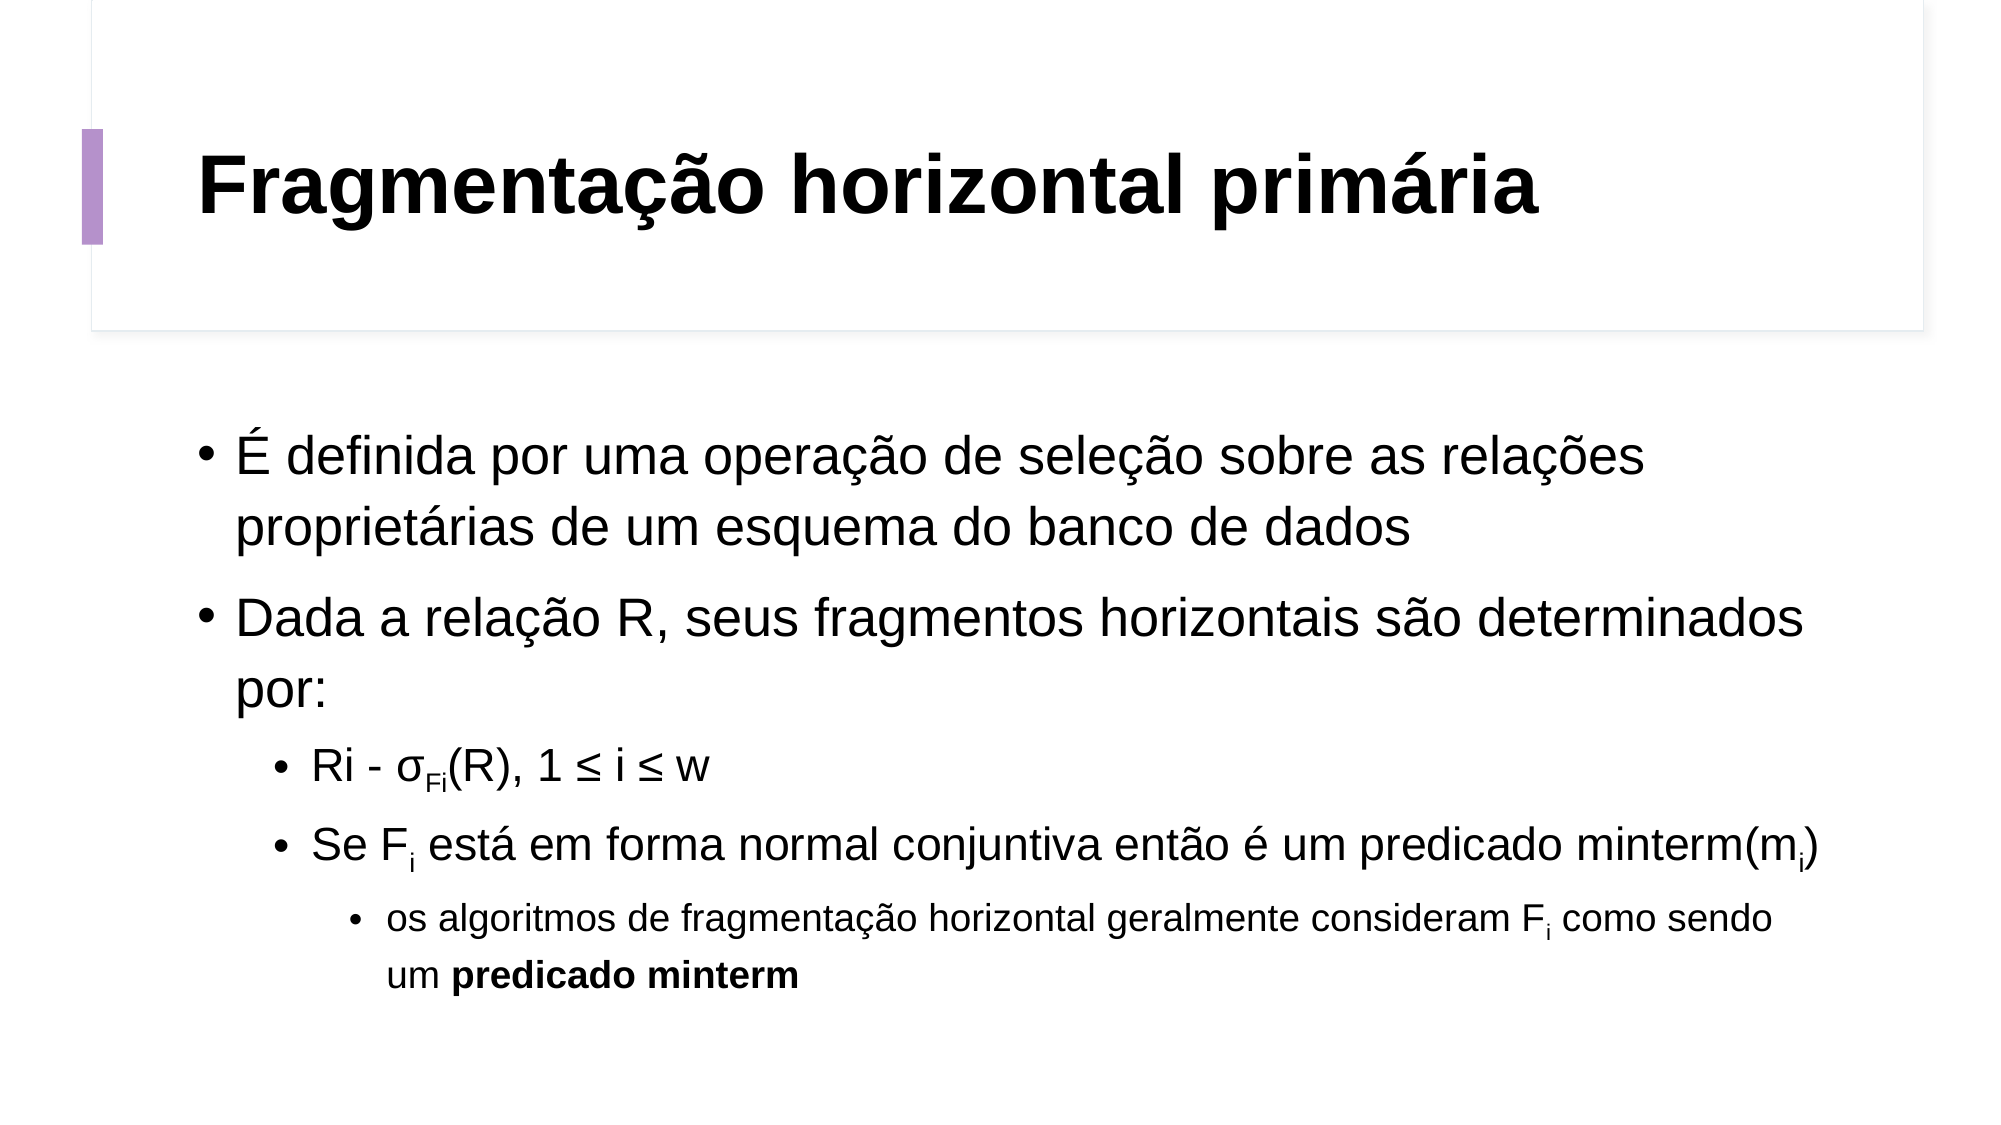

# Fragmentação horizontal primária
É definida por uma operação de seleção sobre as relações proprietárias de um esquema do banco de dados
Dada a relação R, seus fragmentos horizontais são determinados por:
Ri - σFi(R), 1 ≤ i ≤ w
Se Fi está em forma normal conjuntiva então é um predicado minterm(mi)
os algoritmos de fragmentação horizontal geralmente consideram Fi como sendo um predicado minterm